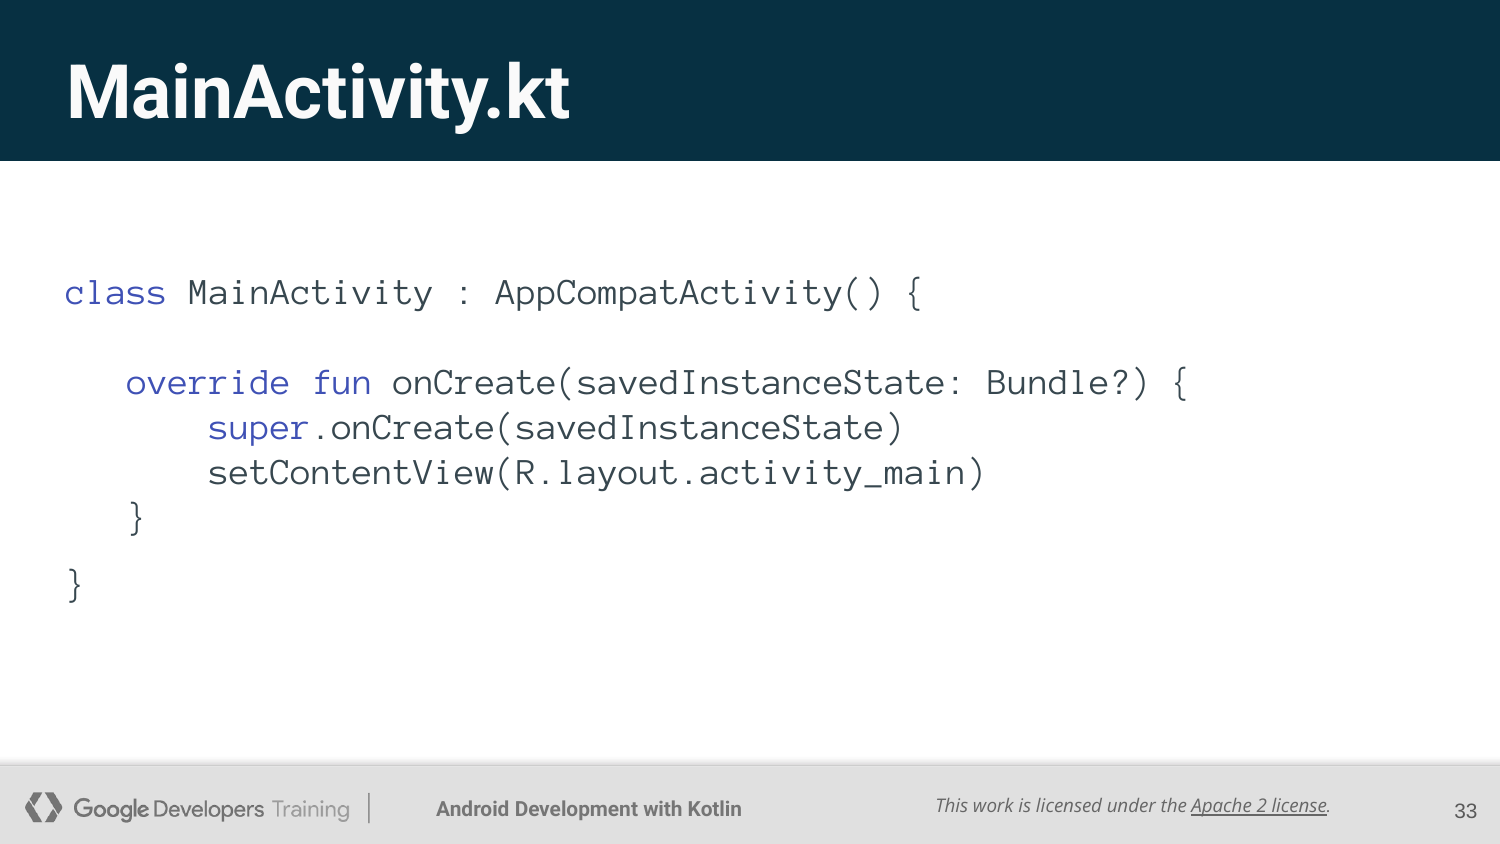

# MainActivity.kt
class MainActivity : AppCompatActivity() {

   override fun onCreate(savedInstanceState: Bundle?) {
       super.onCreate(savedInstanceState)
       setContentView(R.layout.activity_main)
   }
}
33